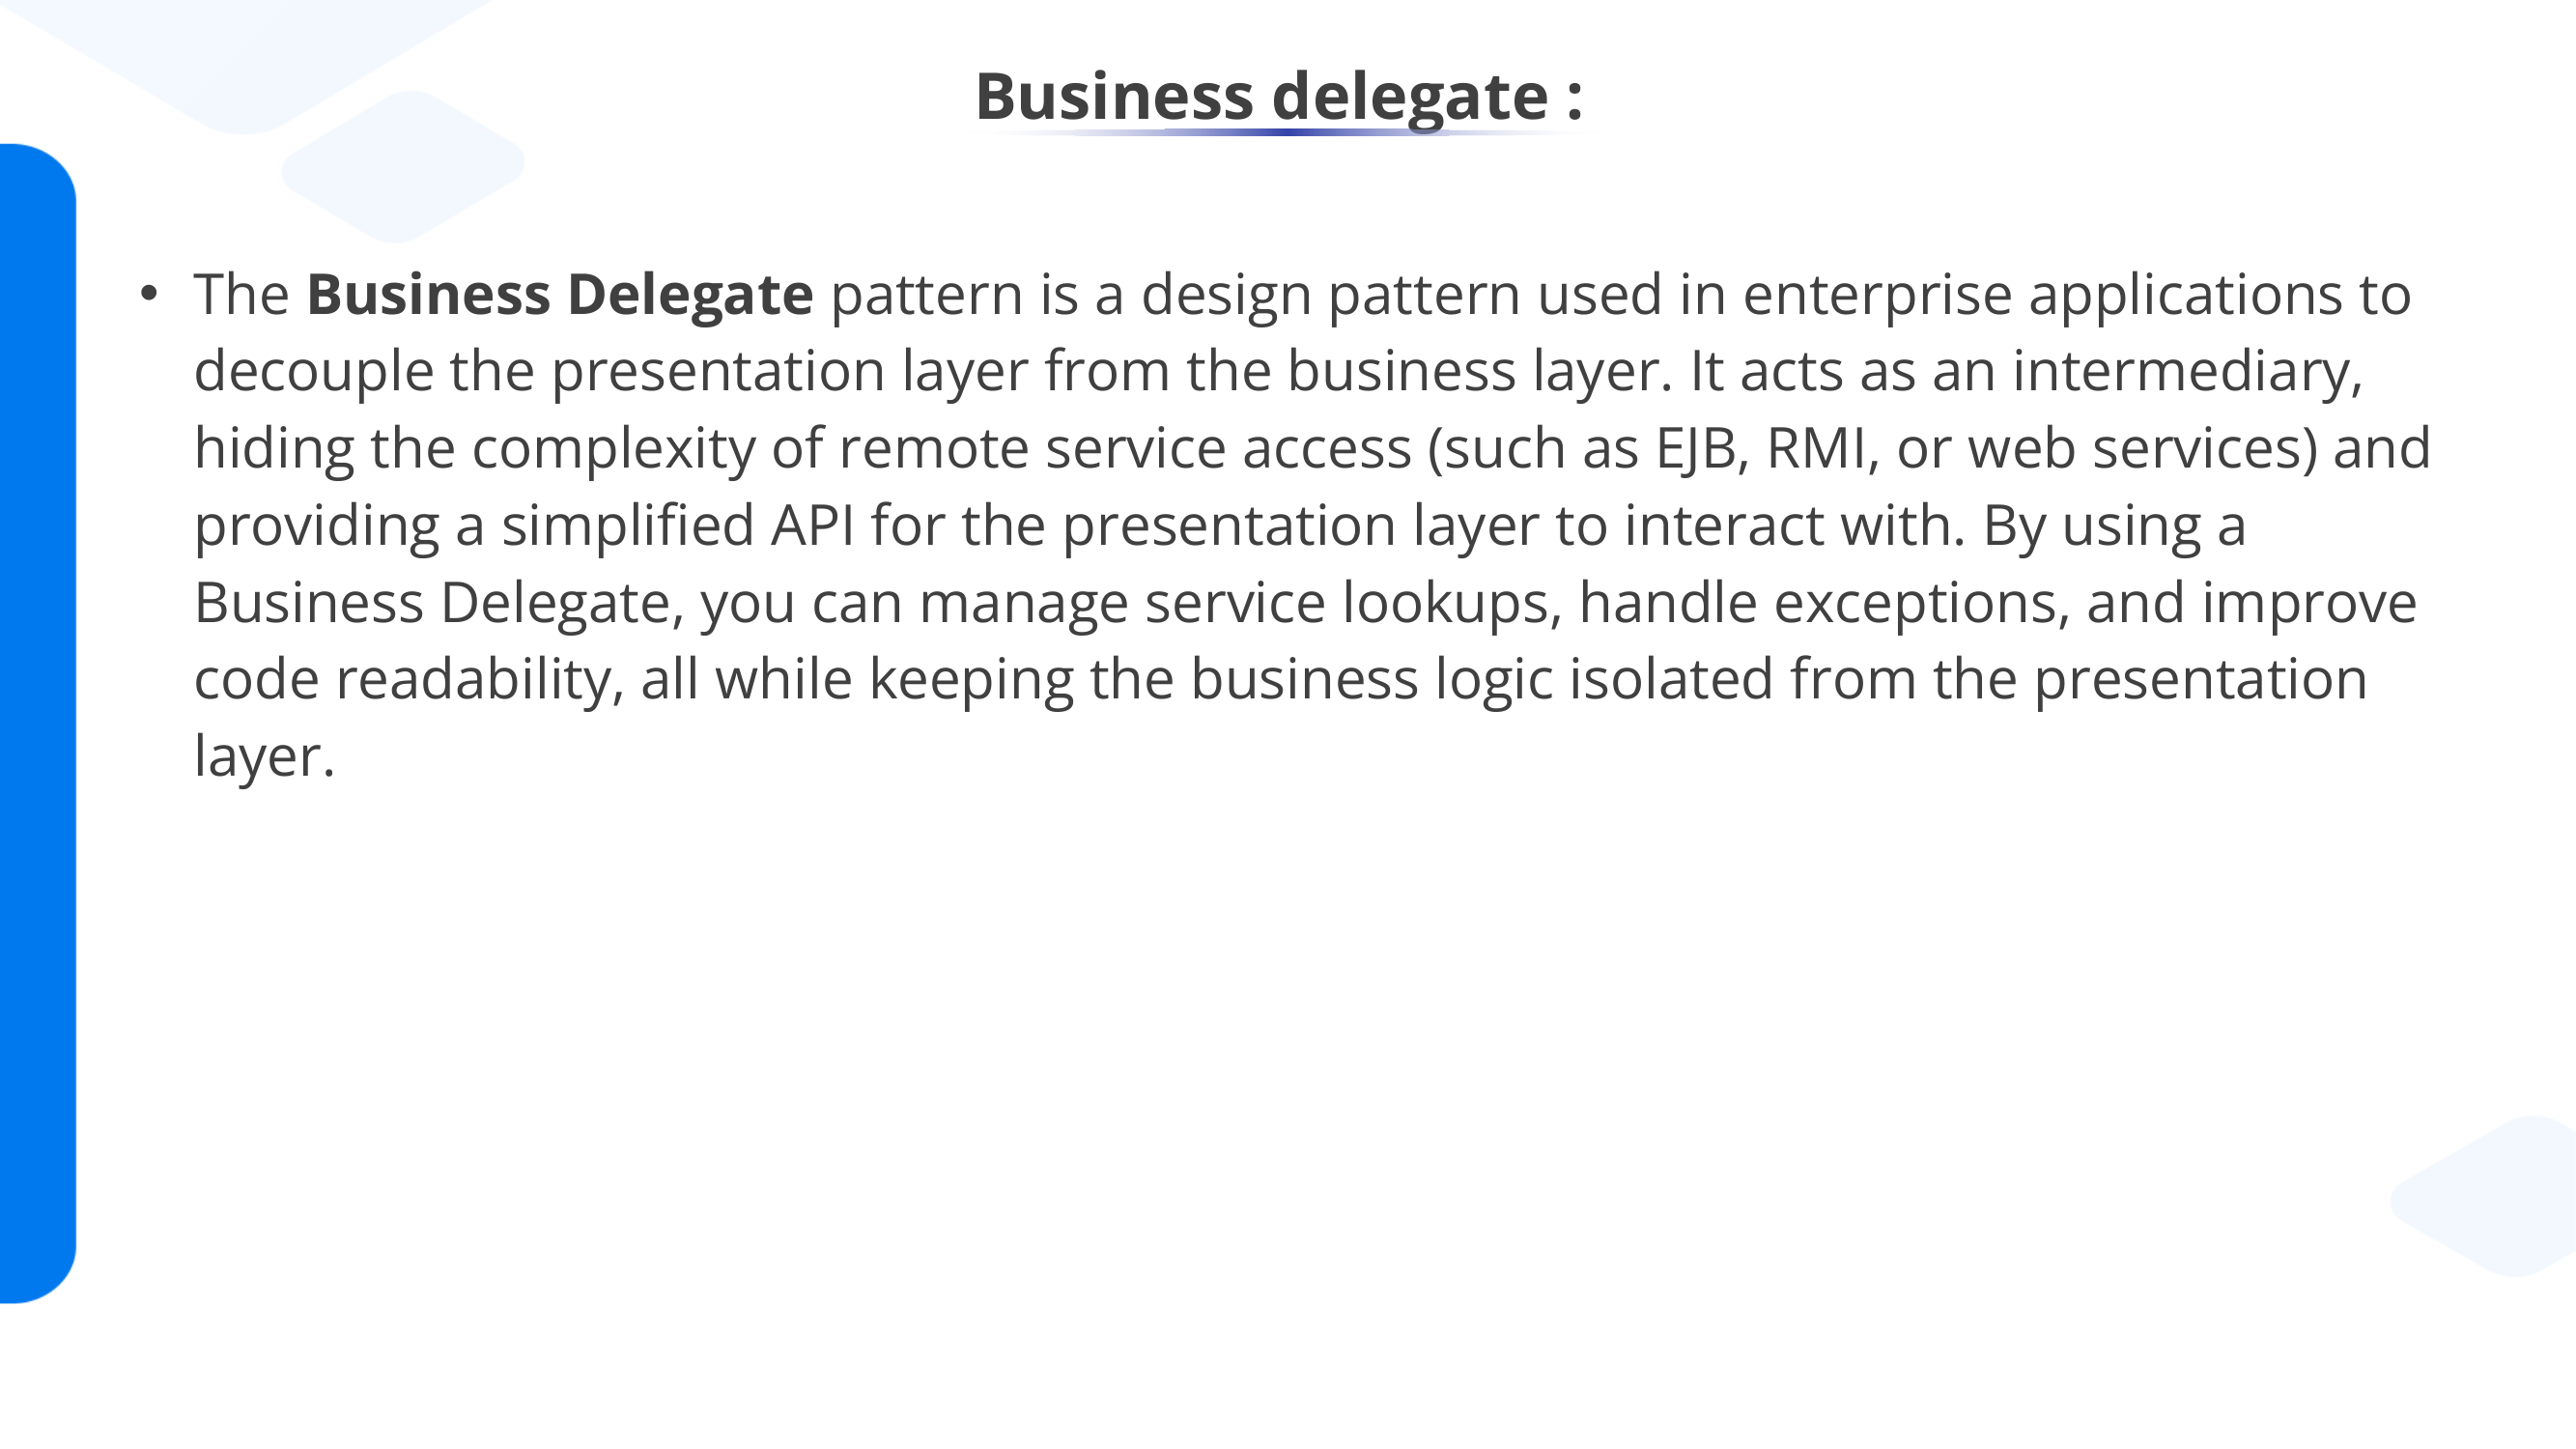

# Business delegate :

The Business Delegate pattern is a design pattern used in enterprise applications to decouple the presentation layer from the business layer. It acts as an intermediary, hiding the complexity of remote service access (such as EJB, RMI, or web services) and providing a simplified API for the presentation layer to interact with. By using a Business Delegate, you can manage service lookups, handle exceptions, and improve code readability, all while keeping the business logic isolated from the presentation layer.